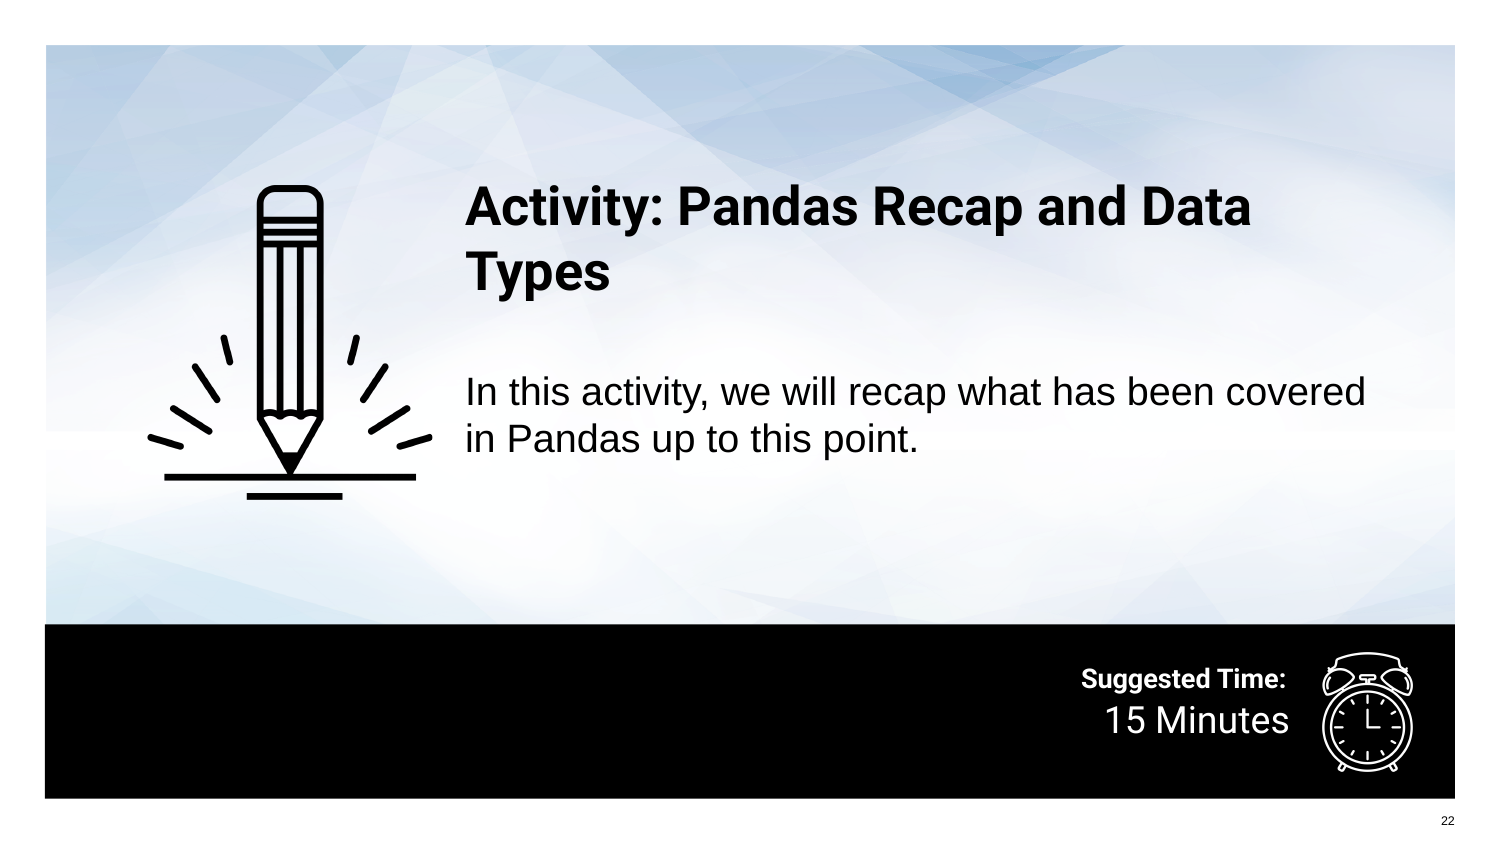

Activity: Pandas Recap and Data Types

In this activity, we will recap what has been covered in Pandas up to this point.
# 15 Minutes

22